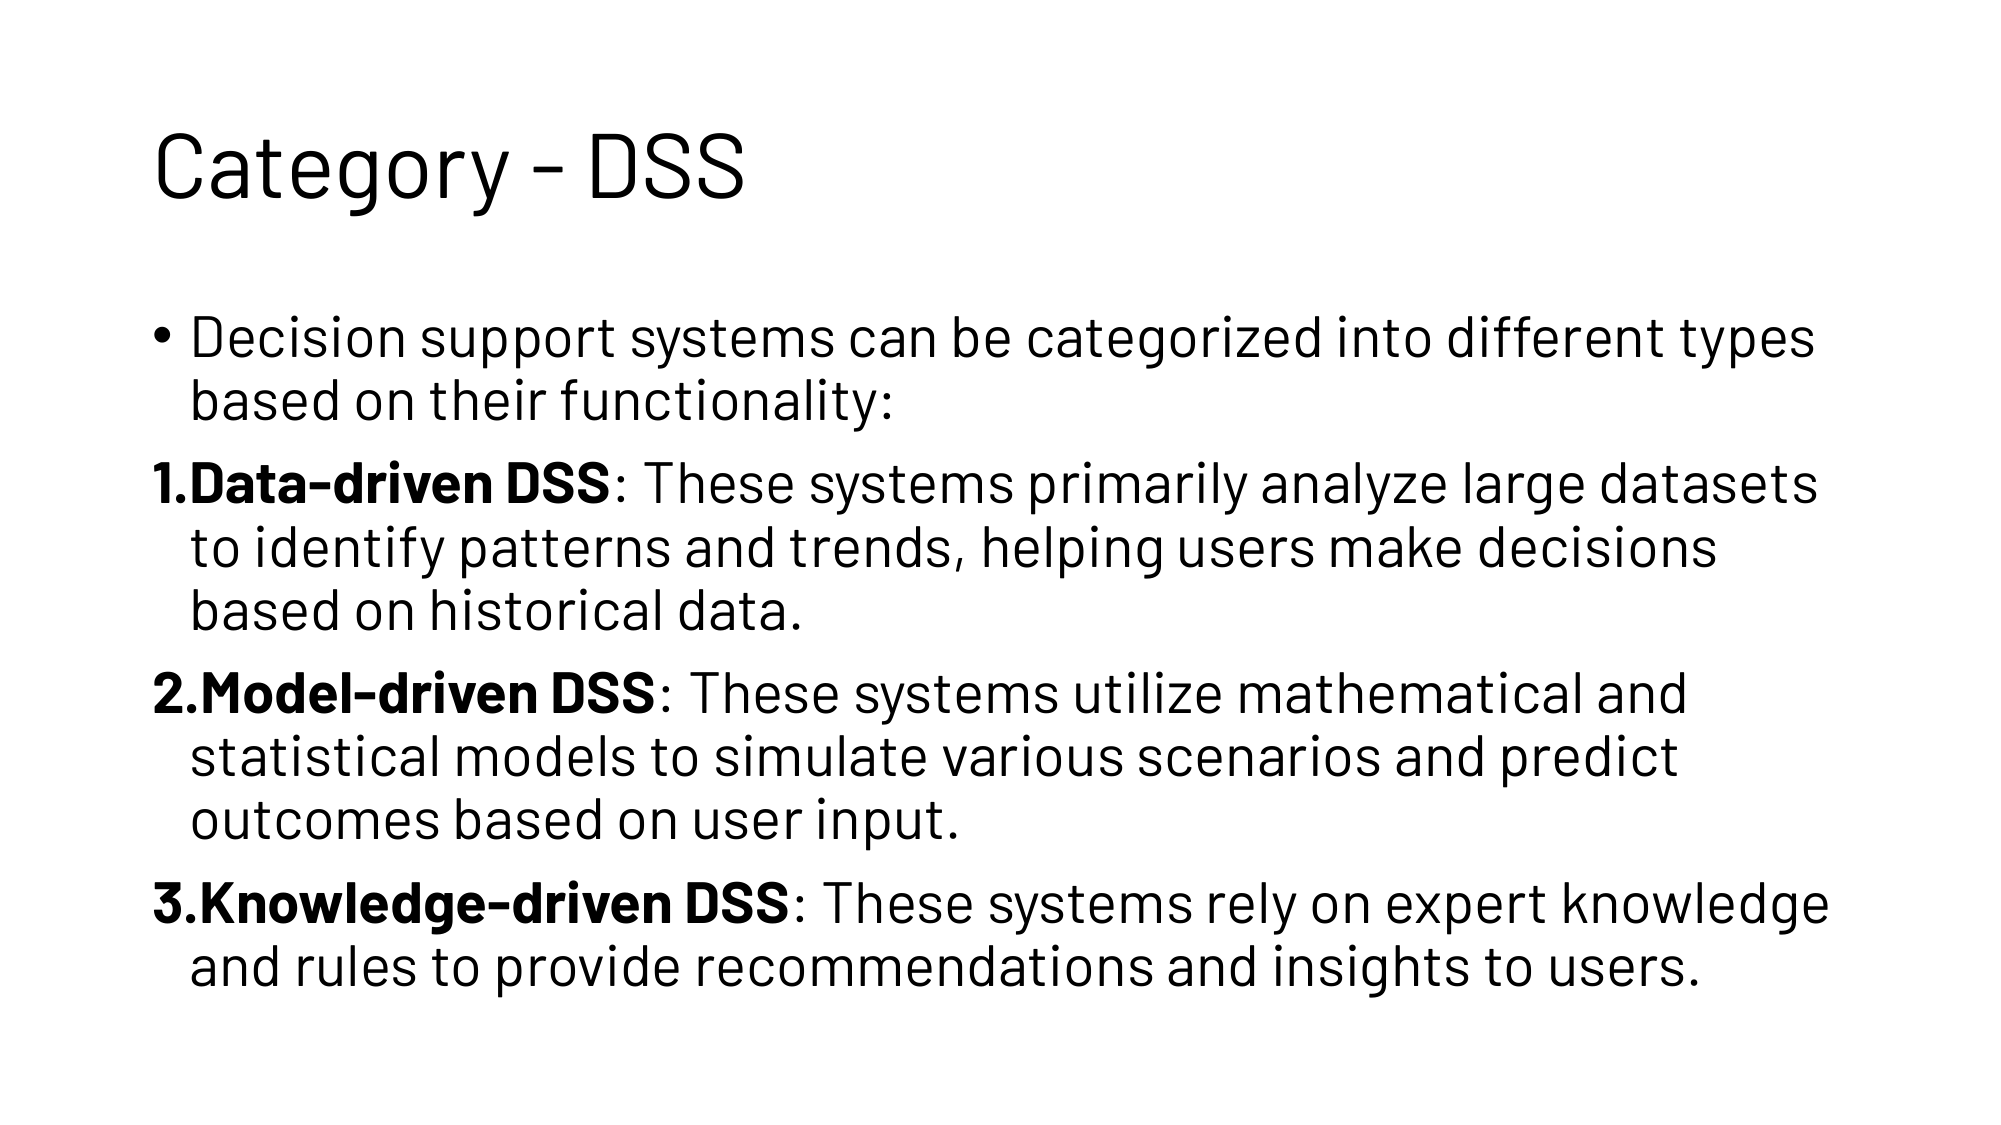

# Category - DSS
Decision support systems can be categorized into different types based on their functionality:
Data-driven DSS: These systems primarily analyze large datasets to identify patterns and trends, helping users make decisions based on historical data.
Model-driven DSS: These systems utilize mathematical and statistical models to simulate various scenarios and predict outcomes based on user input.
Knowledge-driven DSS: These systems rely on expert knowledge and rules to provide recommendations and insights to users.